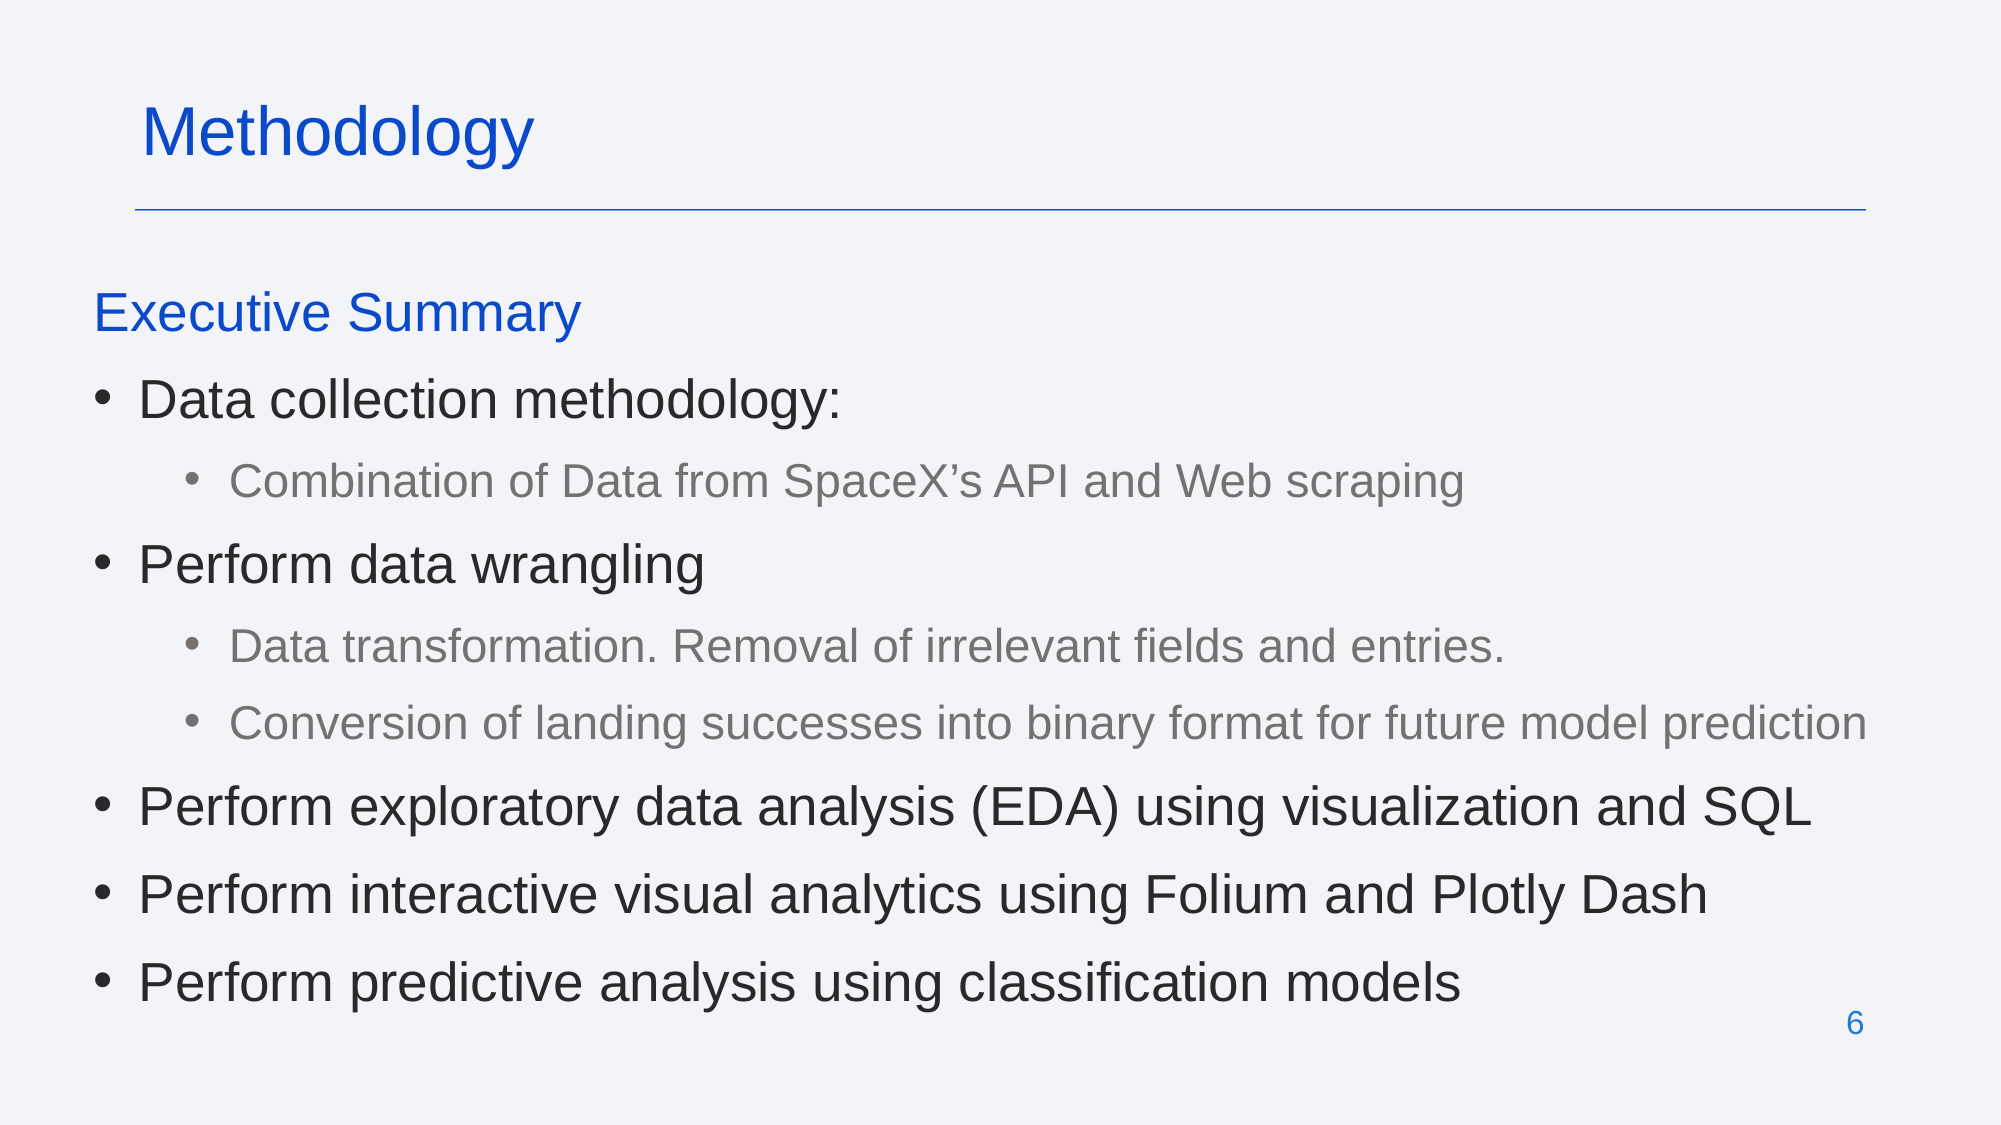

Methodology
Executive Summary
Data collection methodology:
Combination of Data from SpaceX’s API and Web scraping
Perform data wrangling
Data transformation. Removal of irrelevant fields and entries.
Conversion of landing successes into binary format for future model prediction
Perform exploratory data analysis (EDA) using visualization and SQL
Perform interactive visual analytics using Folium and Plotly Dash
Perform predictive analysis using classification models

6